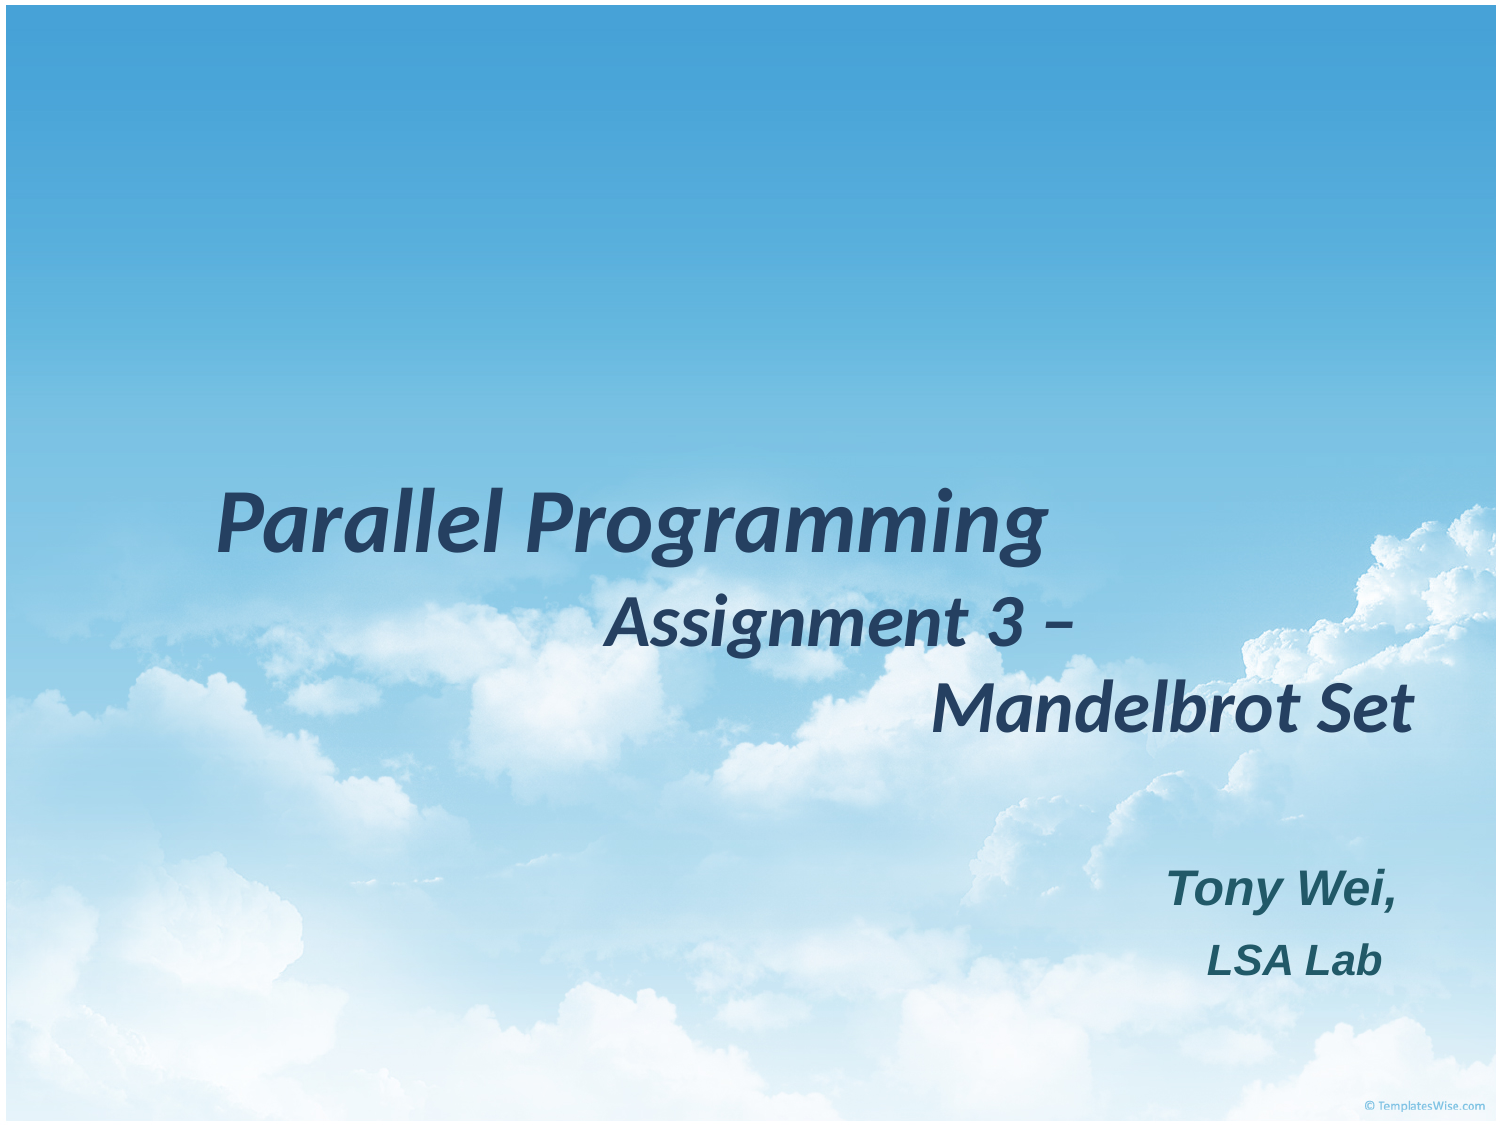

# Parallel Programming Assignment 3 –
Mandelbrot Set
Tony Wei,
   LSA Lab